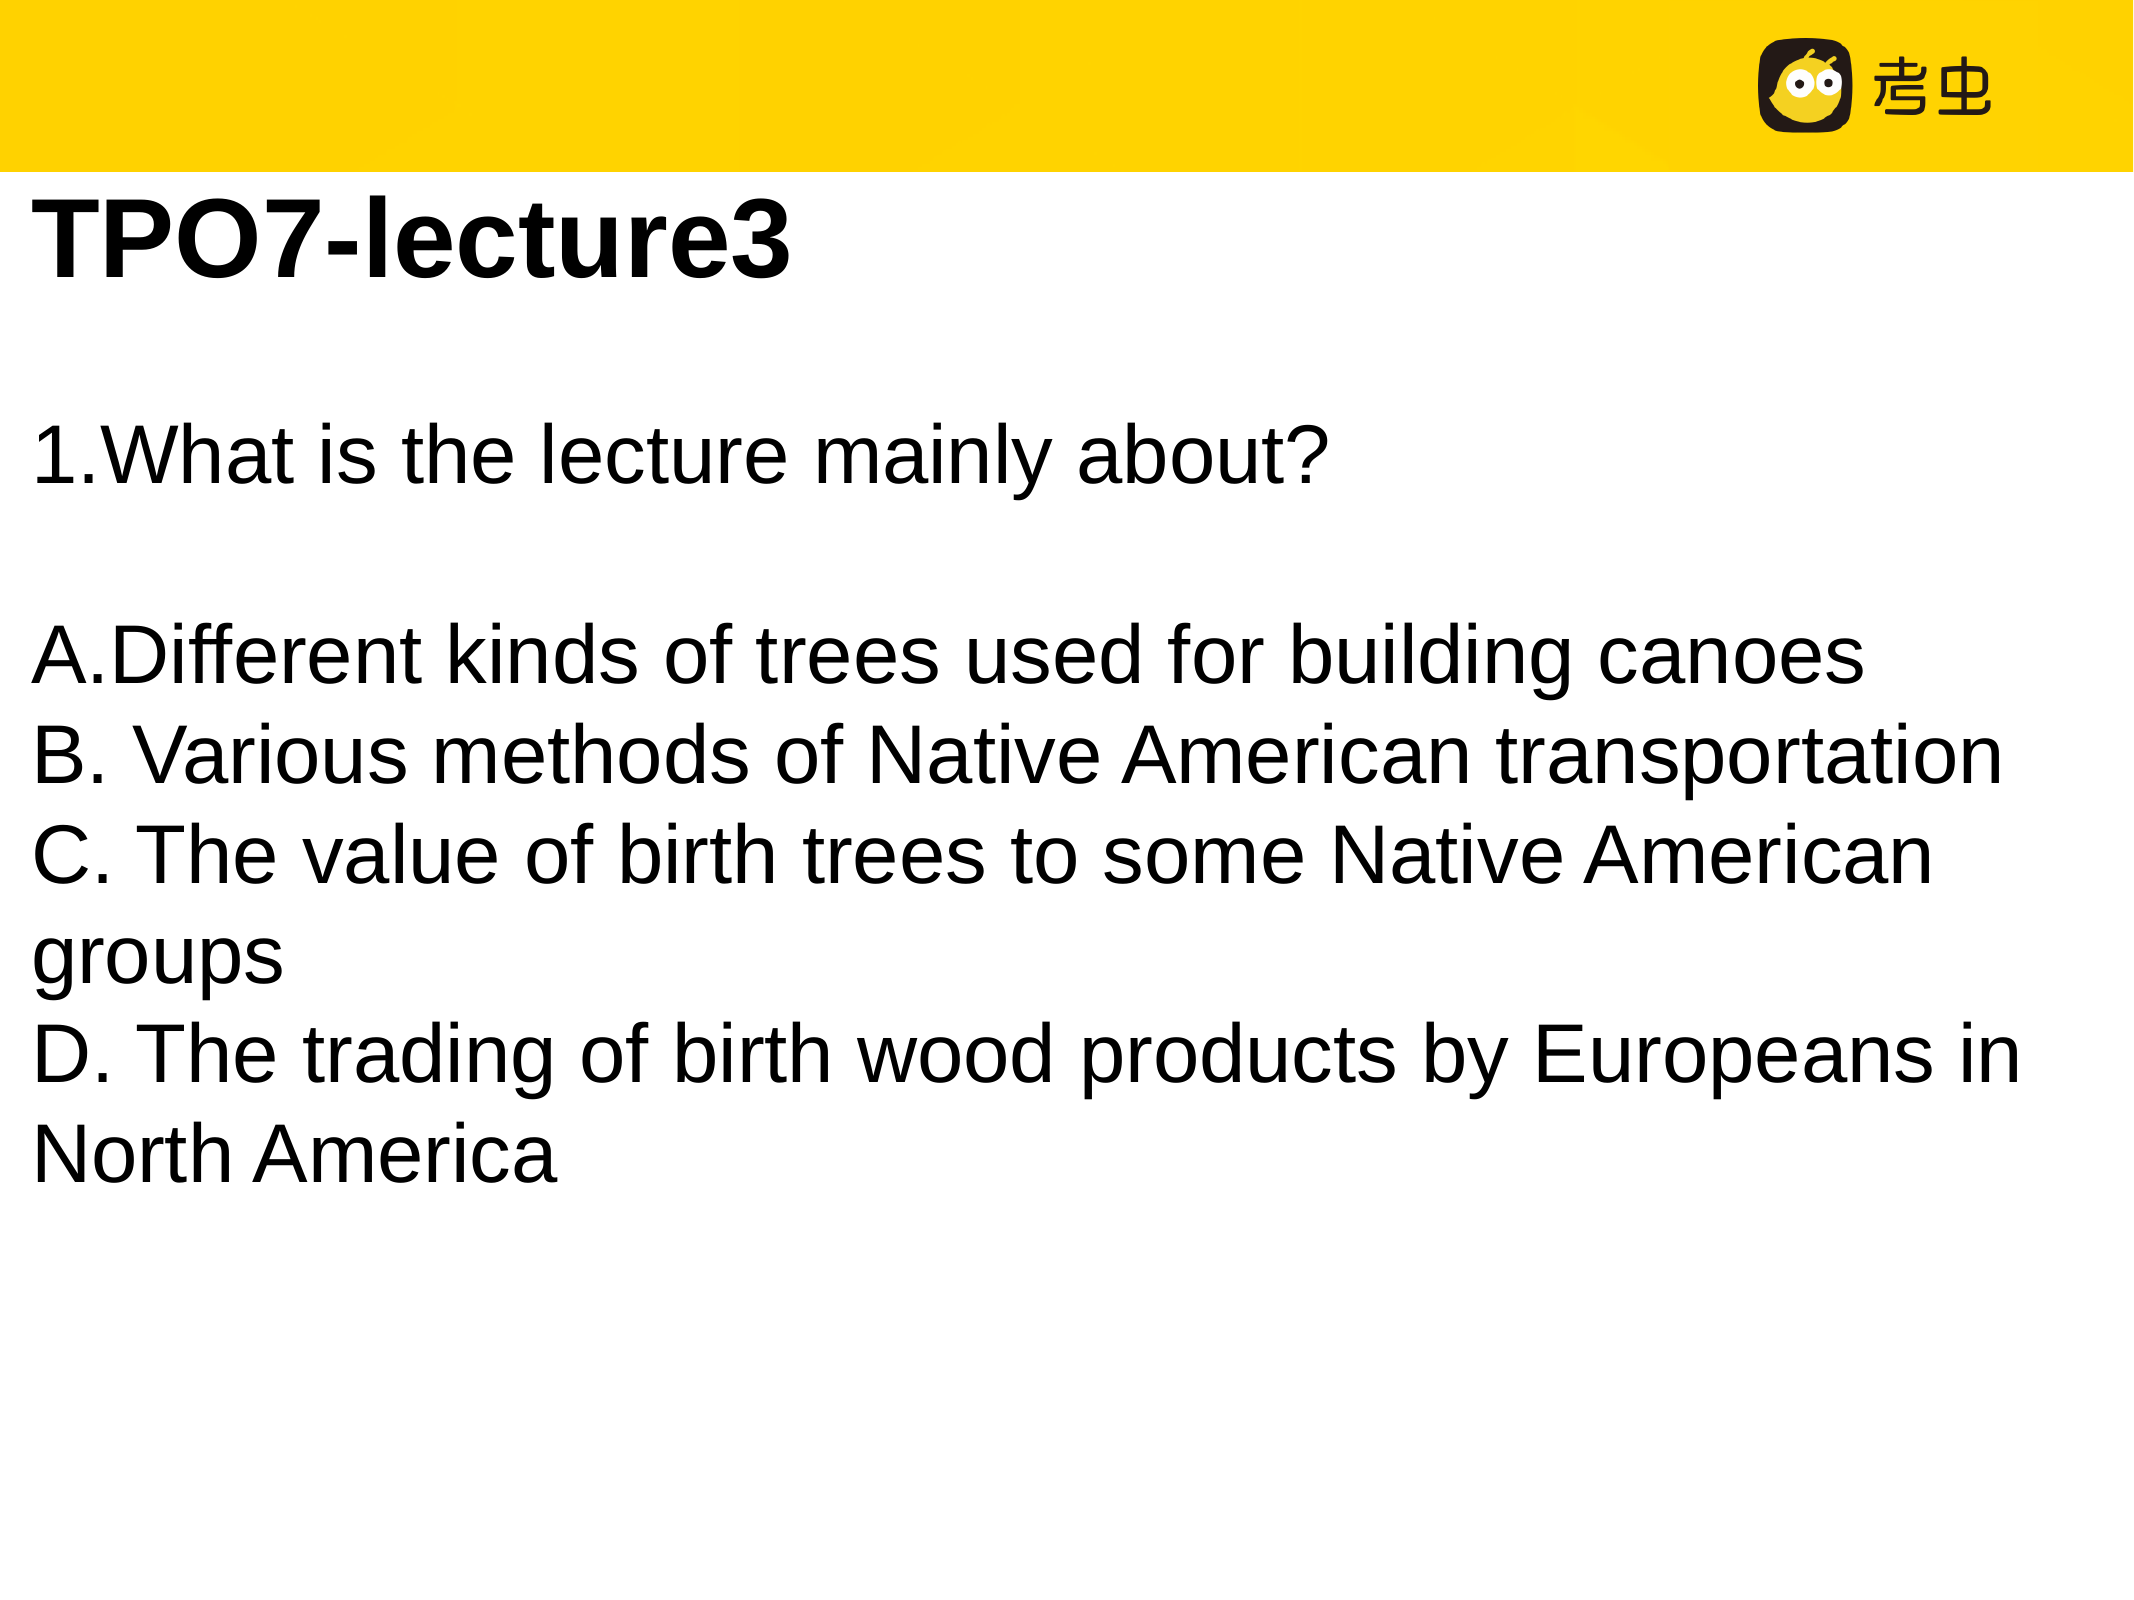

TPO7-lecture3

1.What is the lecture mainly about?

A.Different kinds of trees used for building canoes
B. Various methods of Native American transportation
C. The value of birth trees to some Native American groups
D. The trading of birth wood products by Europeans in North America